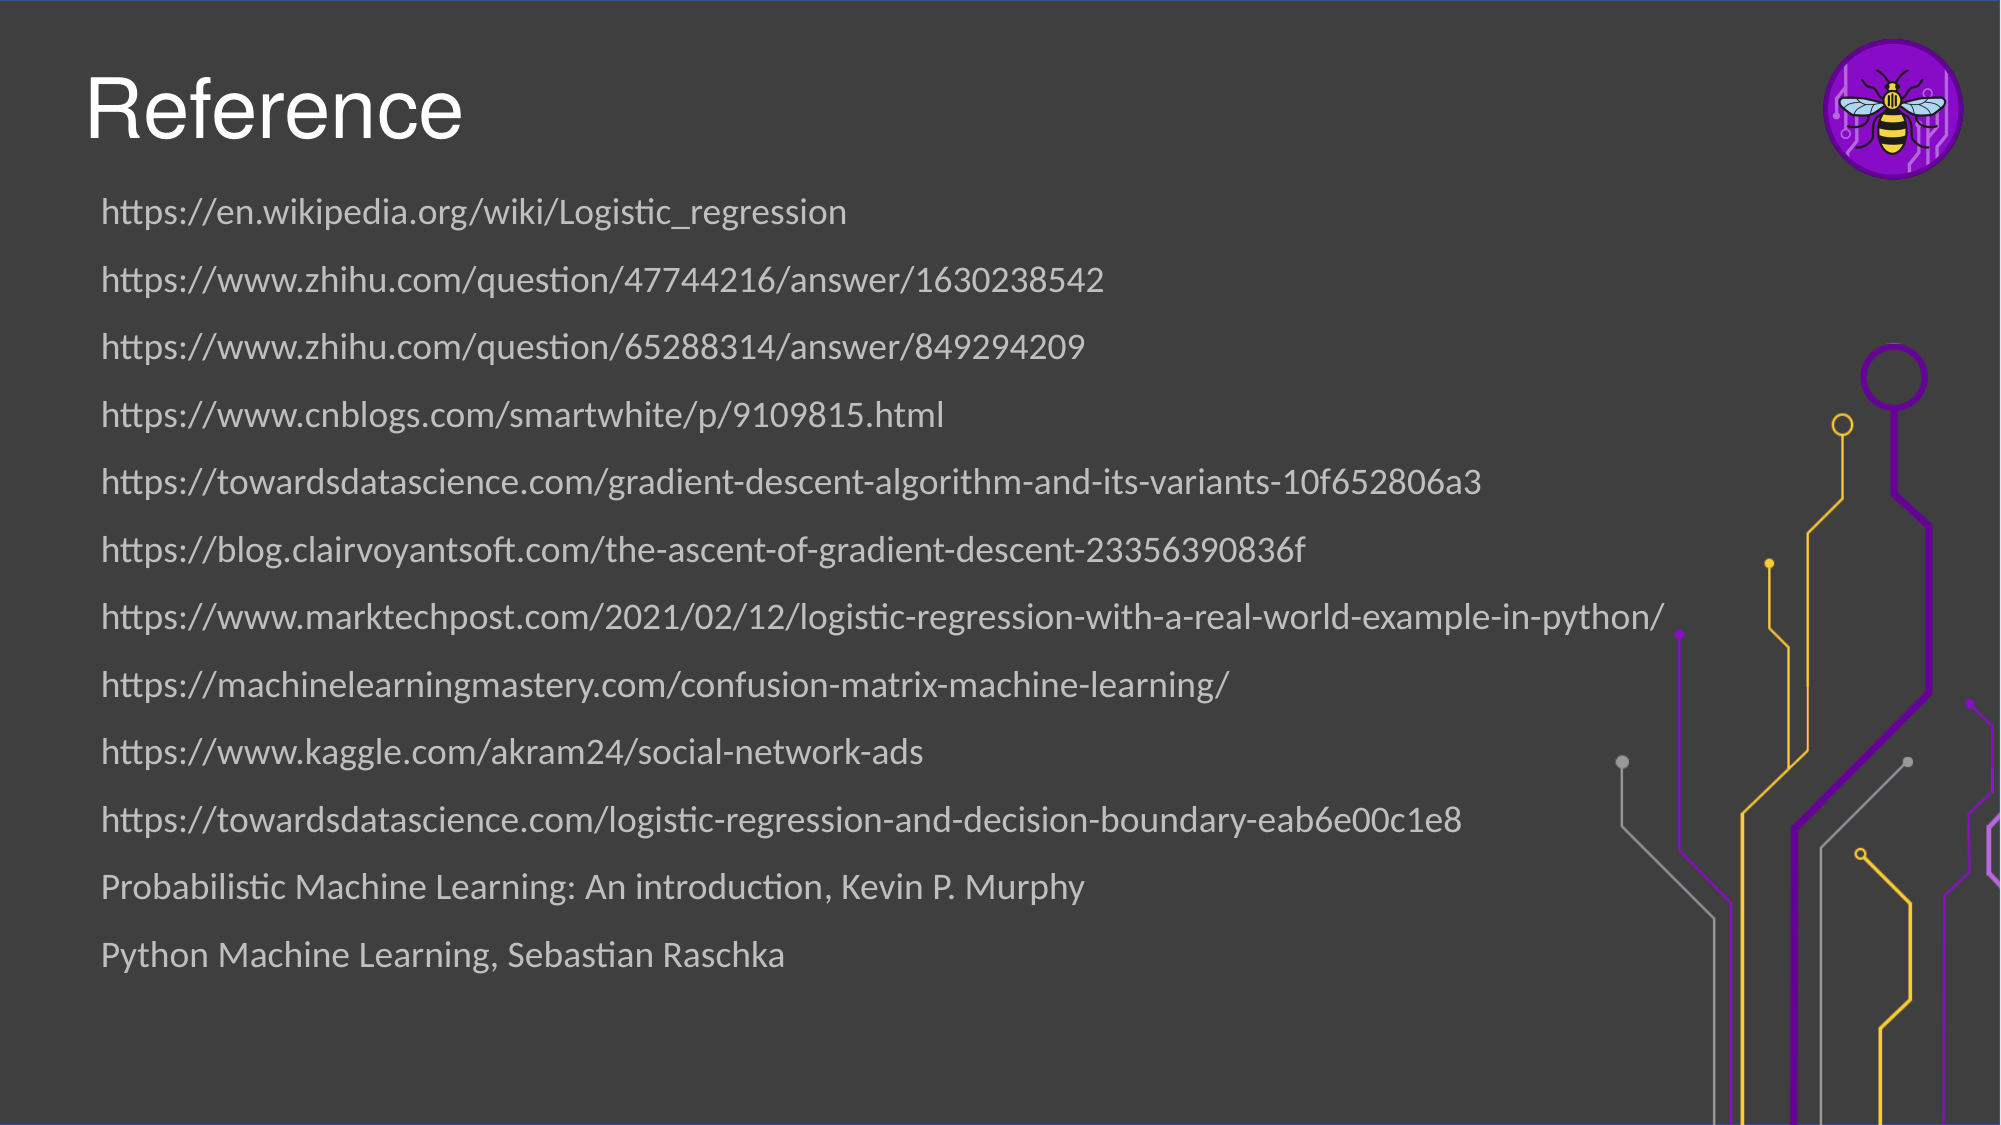

# Reference
https://en.wikipedia.org/wiki/Logistic_regression
https://www.zhihu.com/question/47744216/answer/1630238542
https://www.zhihu.com/question/65288314/answer/849294209
https://www.cnblogs.com/smartwhite/p/9109815.html
https://towardsdatascience.com/gradient-descent-algorithm-and-its-variants-10f652806a3
https://blog.clairvoyantsoft.com/the-ascent-of-gradient-descent-23356390836f
https://www.marktechpost.com/2021/02/12/logistic-regression-with-a-real-world-example-in-python/
https://machinelearningmastery.com/confusion-matrix-machine-learning/
https://www.kaggle.com/akram24/social-network-ads
https://towardsdatascience.com/logistic-regression-and-decision-boundary-eab6e00c1e8
Probabilistic Machine Learning: An introduction, Kevin P. Murphy
Python Machine Learning, Sebastian Raschka